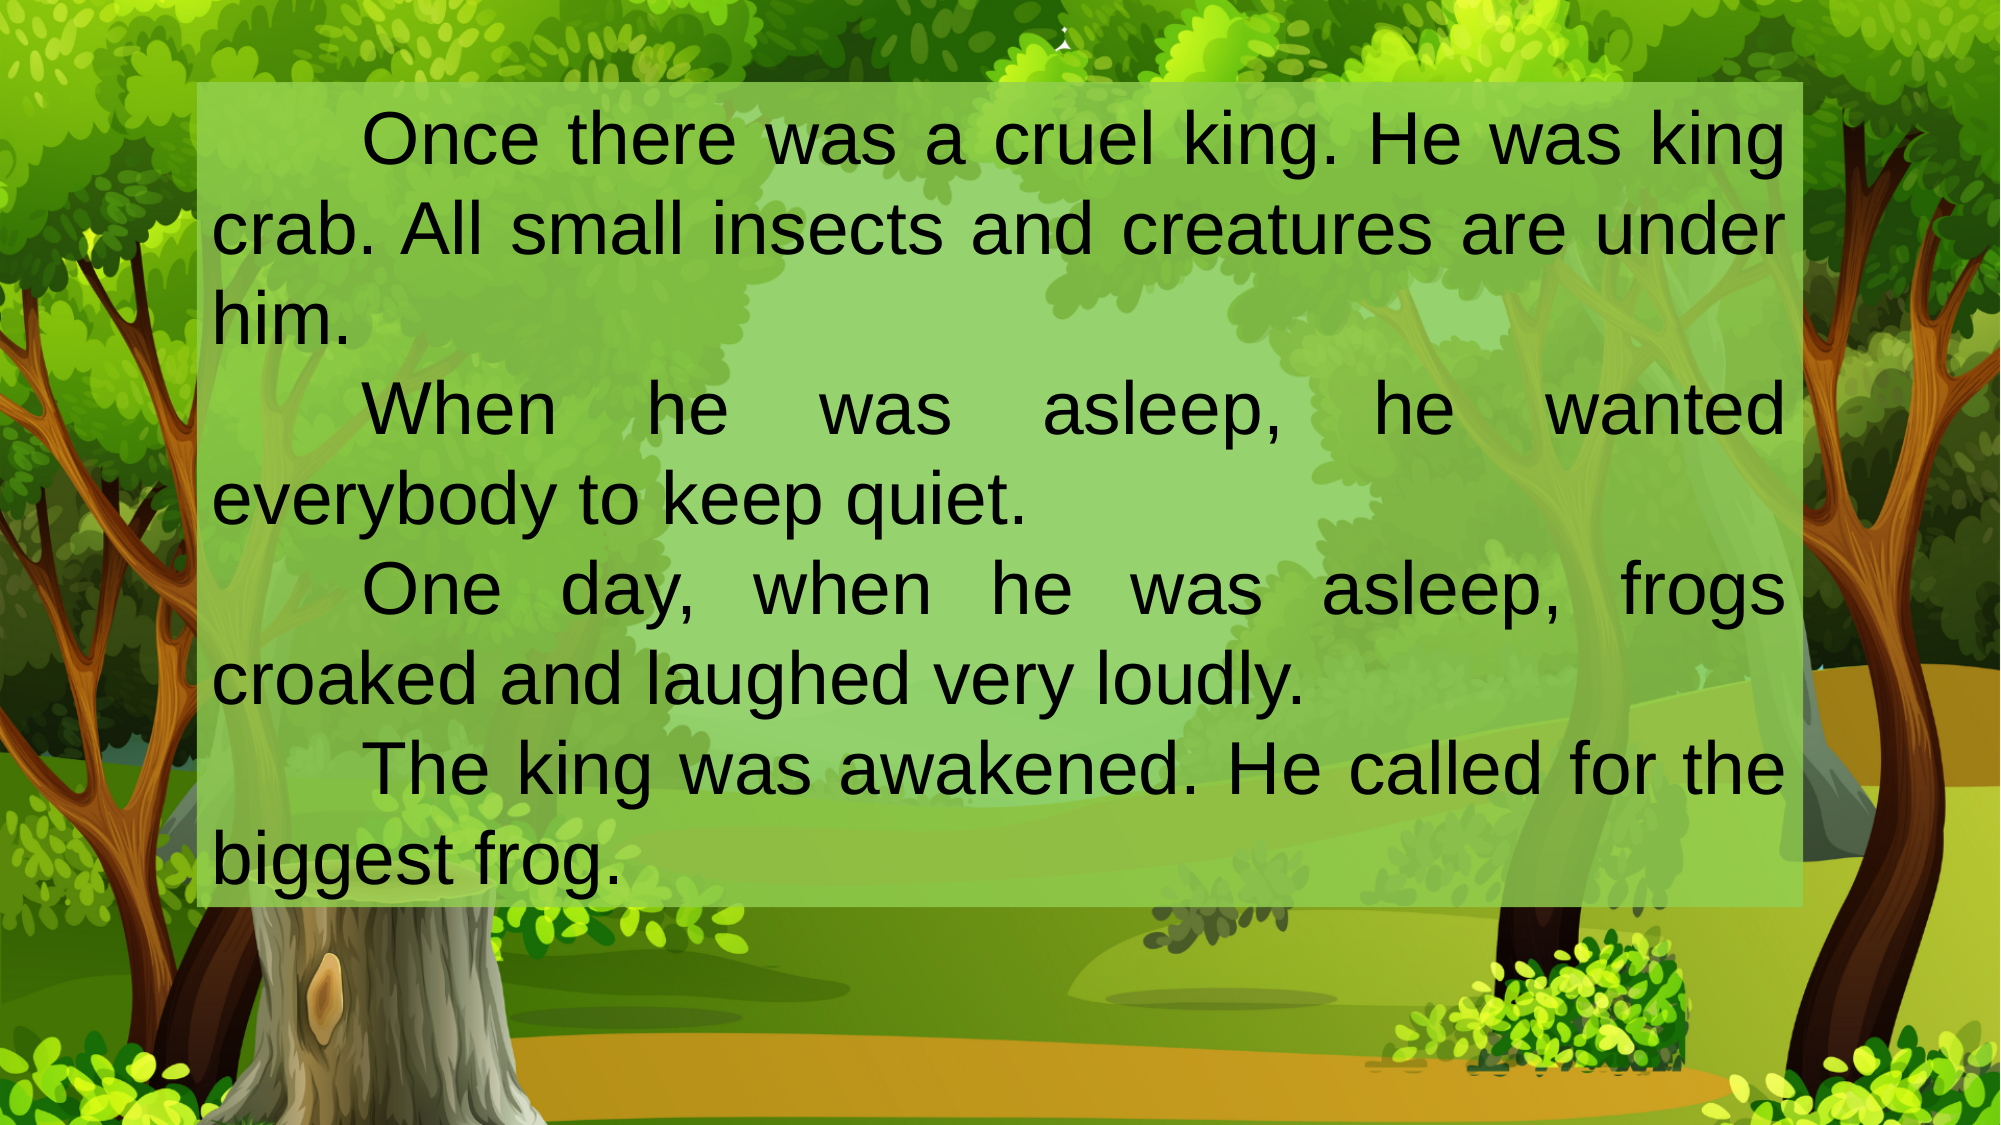

Once there was a cruel king. He was king crab. All small insects and creatures are under him.
	When he was asleep, he wanted everybody to keep quiet.
	One day, when he was asleep, frogs croaked and laughed very loudly.
	The king was awakened. He called for the biggest frog.